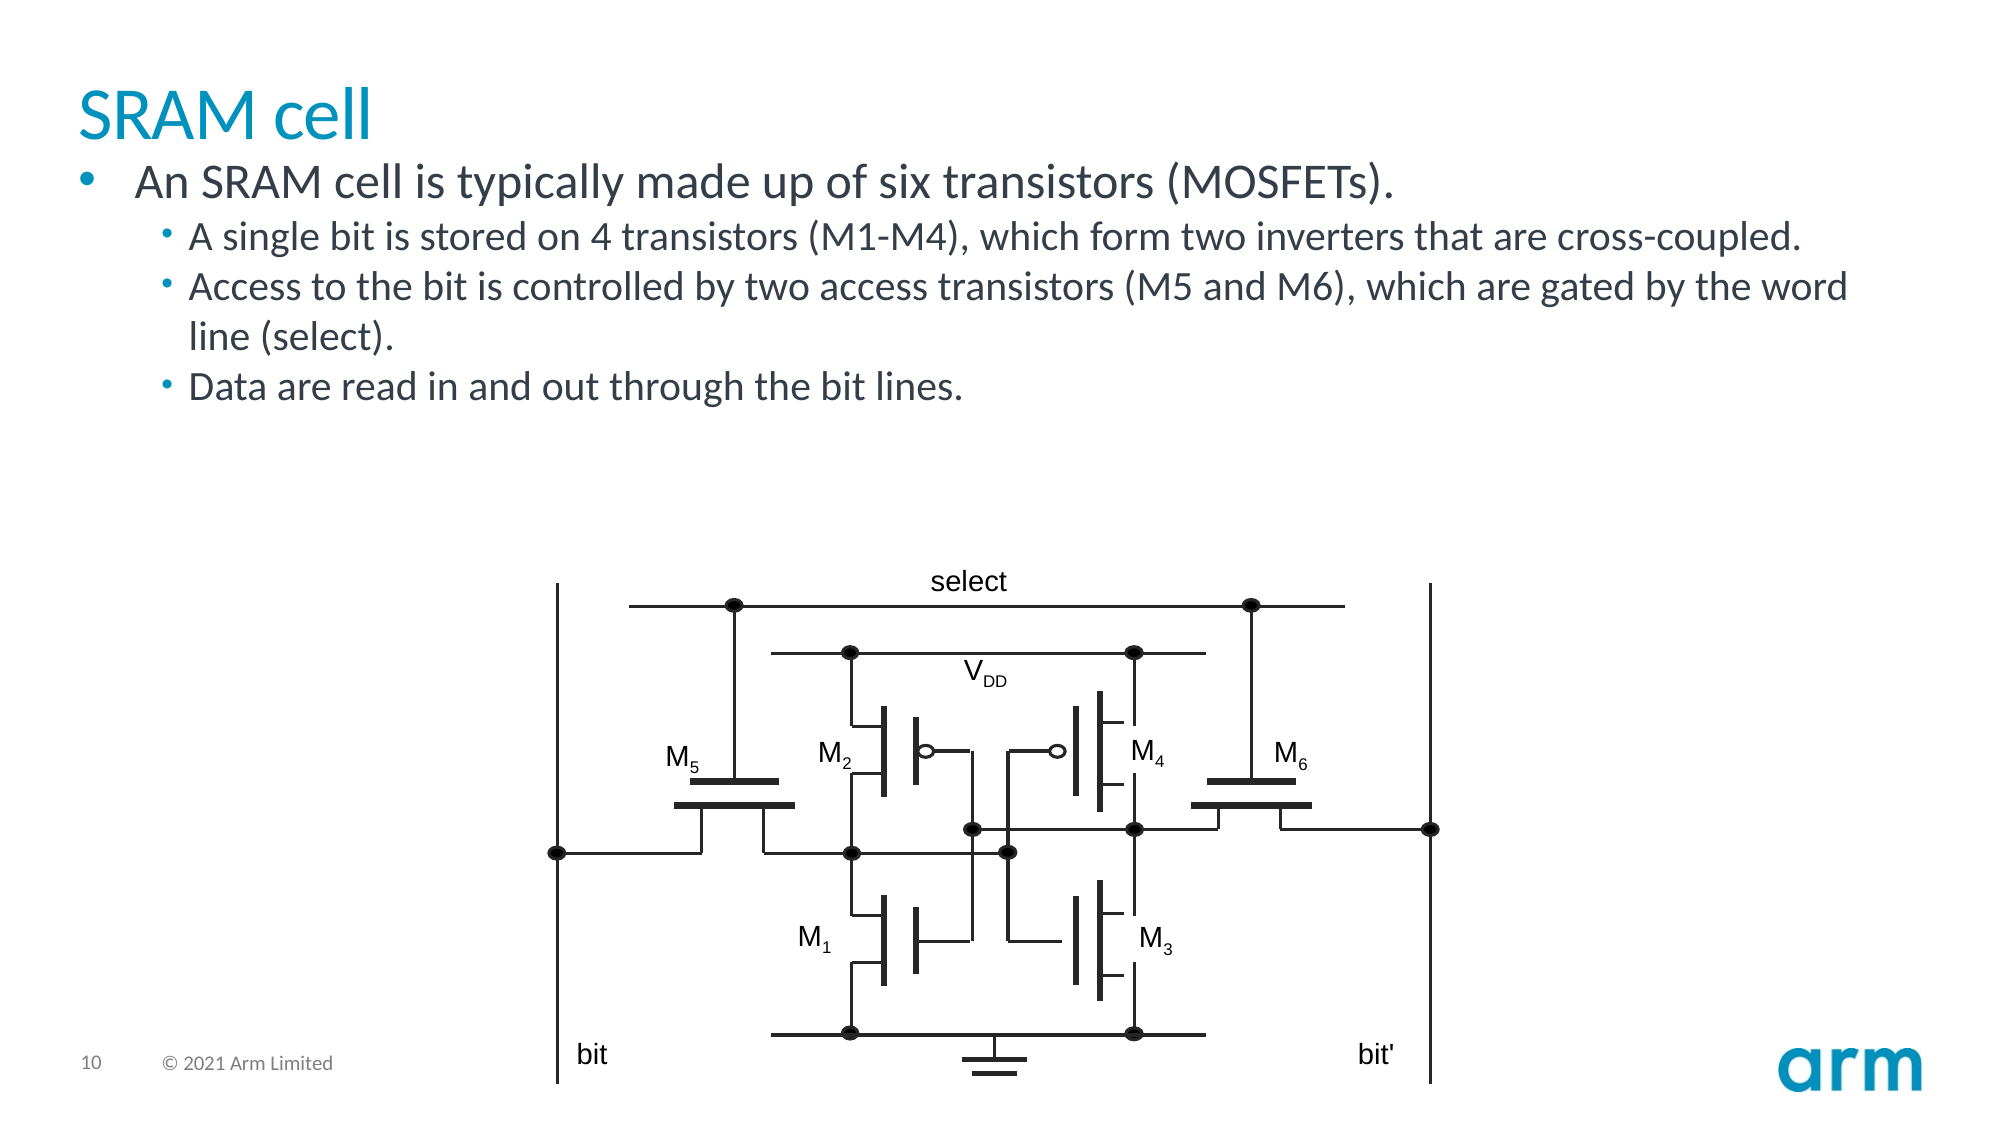

# SRAM cell
An SRAM cell is typically made up of six transistors (MOSFETs).
A single bit is stored on 4 transistors (M1-M4), which form two inverters that are cross-coupled.
Access to the bit is controlled by two access transistors (M5 and M6), which are gated by the word line (select).
Data are read in and out through the bit lines.
select

VDD

	M4
	M2
	M6
	M5

	M1
	M3

bit
bit'